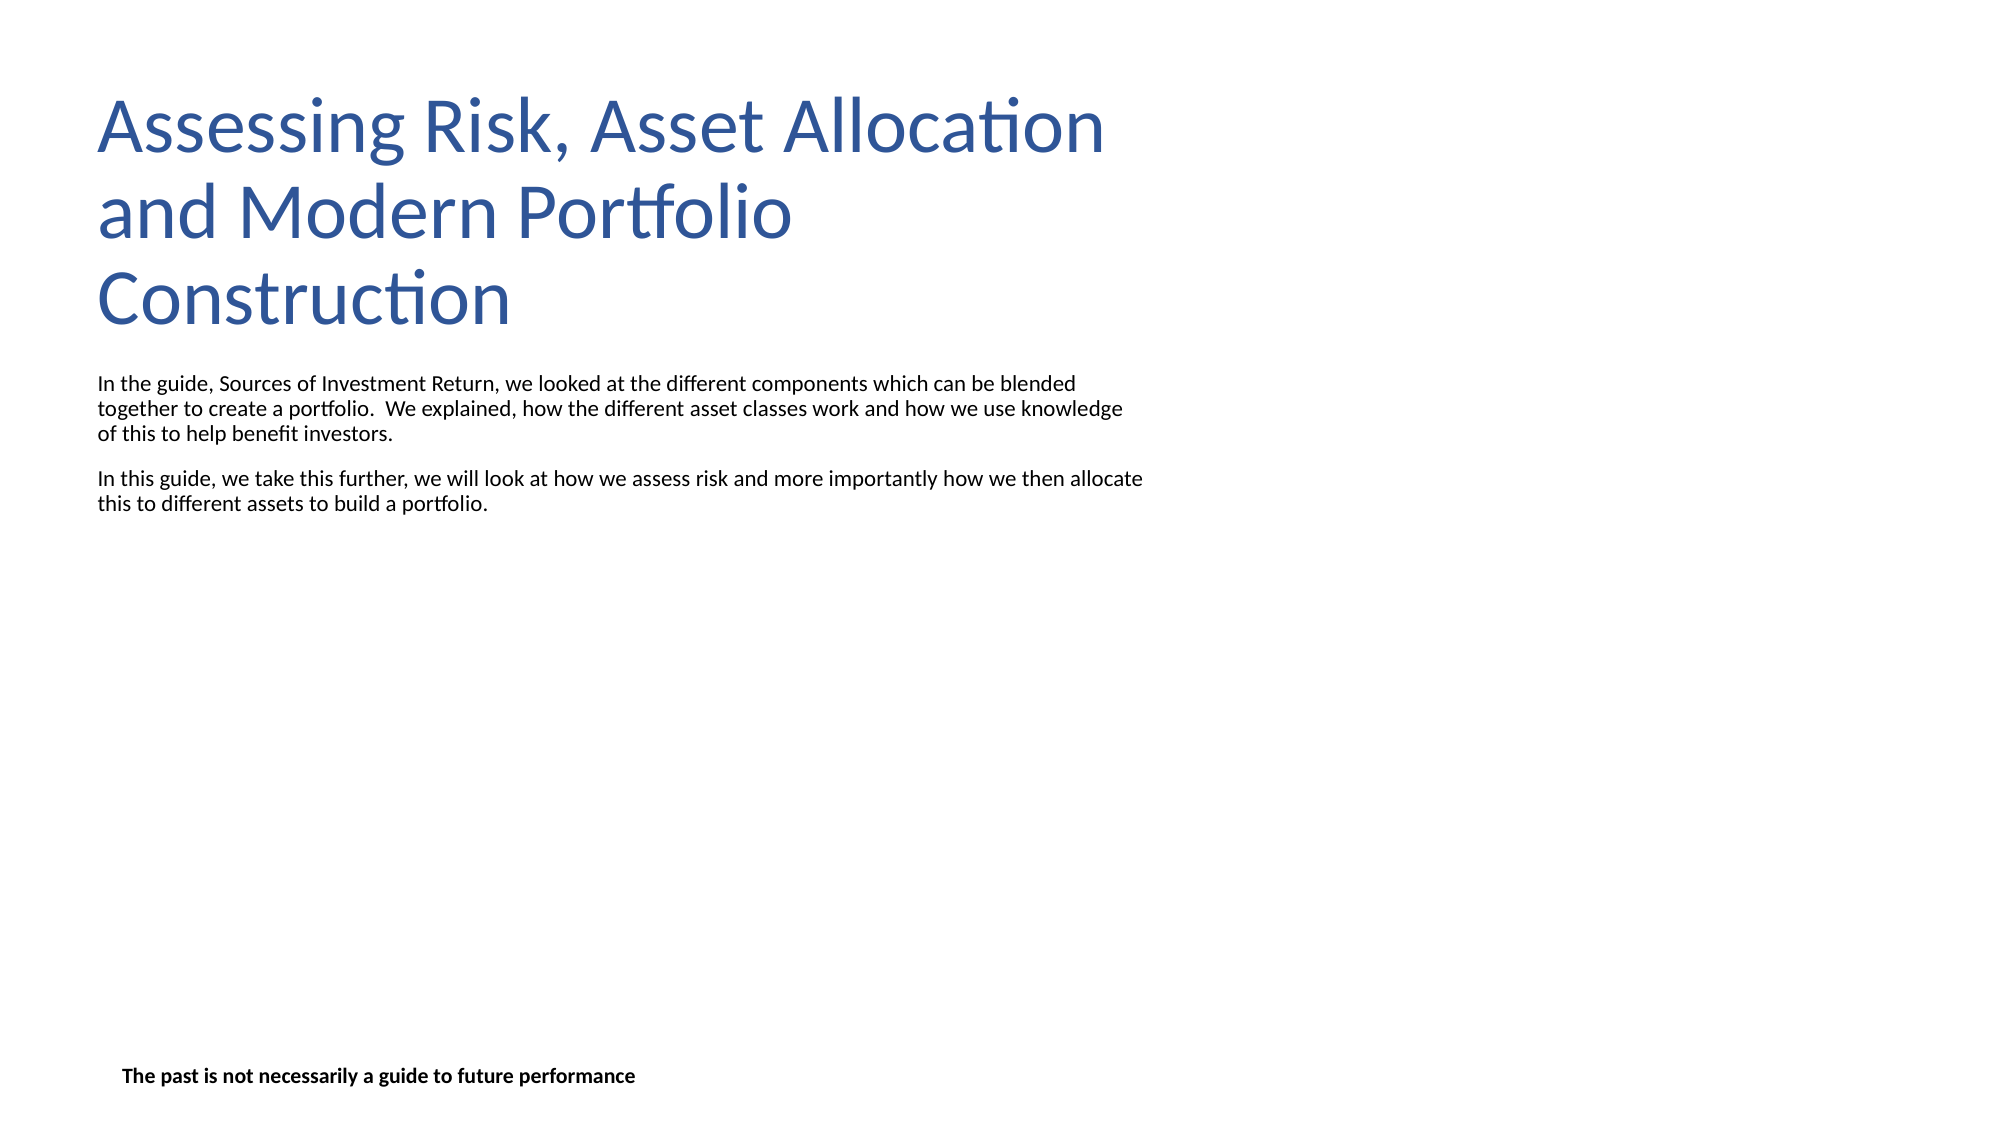

# Assessing Risk, Asset Allocation and Modern Portfolio Construction
In the guide, Sources of Investment Return, we looked at the different components which can be blended together to create a portfolio.  We explained, how the different asset classes work and how we use knowledge of this to help benefit investors.
In this guide, we take this further, we will look at how we assess risk and more importantly how we then allocate this to different assets to build a portfolio.

The past is not necessarily a guide to future performance